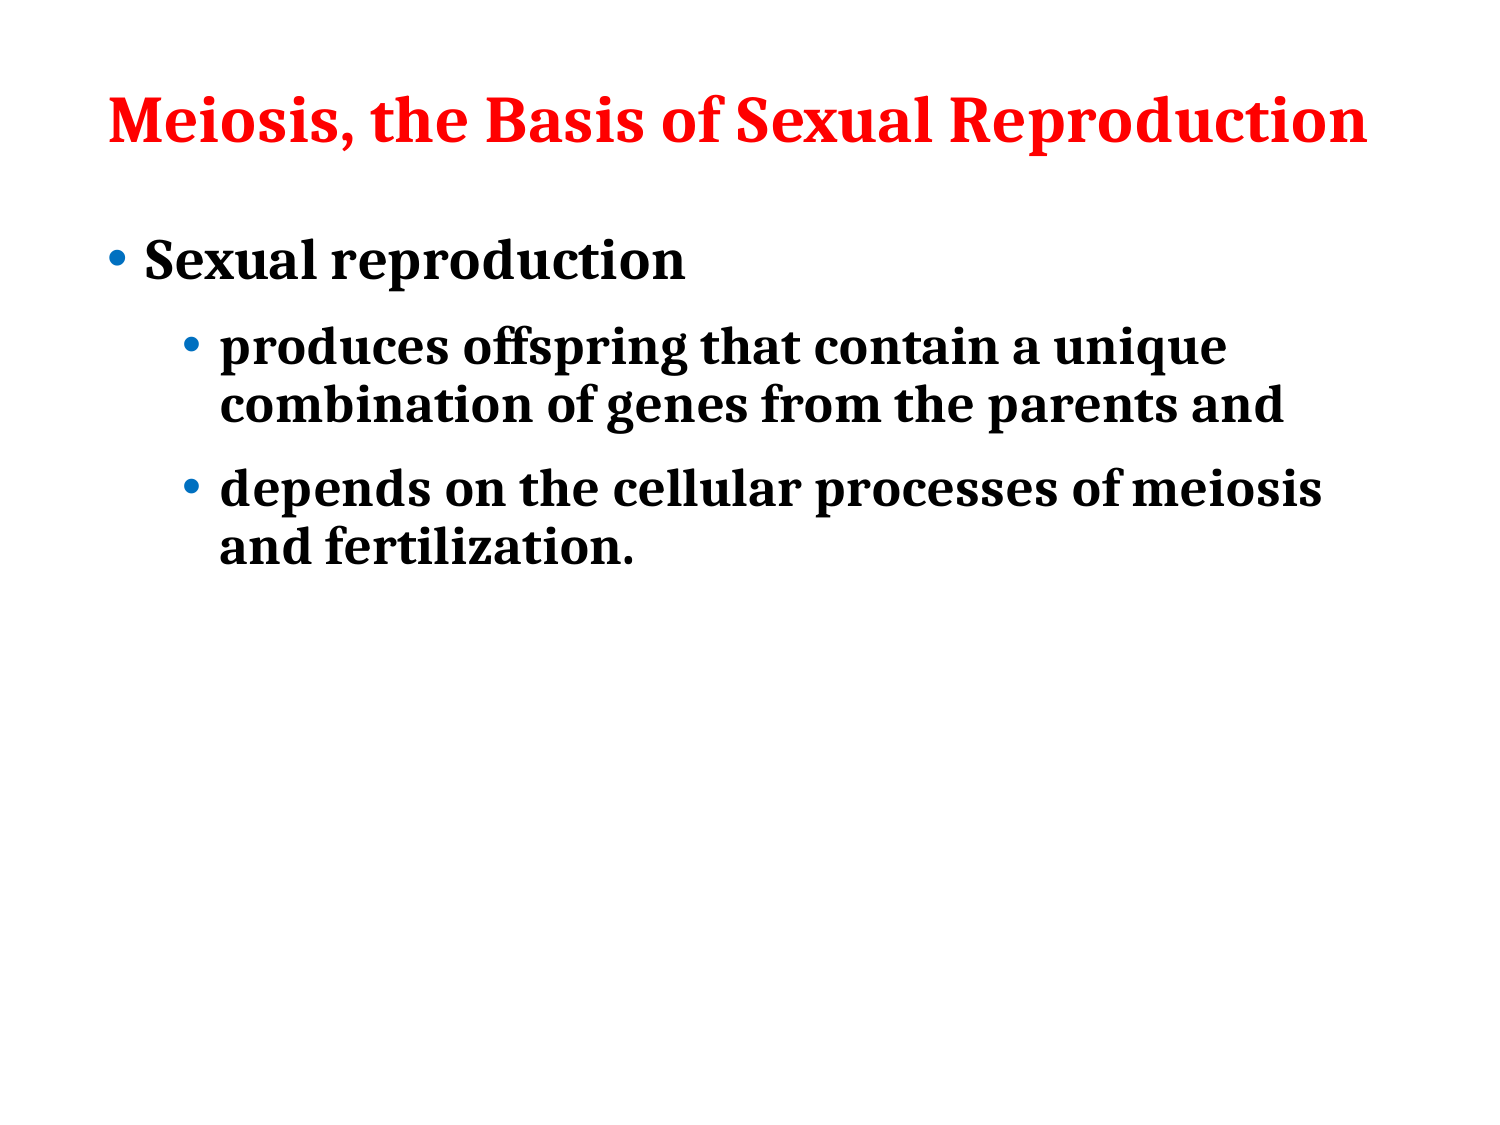

# Meiosis, the Basis of Sexual Reproduction
Sexual reproduction
produces offspring that contain a unique combination of genes from the parents and
depends on the cellular processes of meiosis and fertilization.